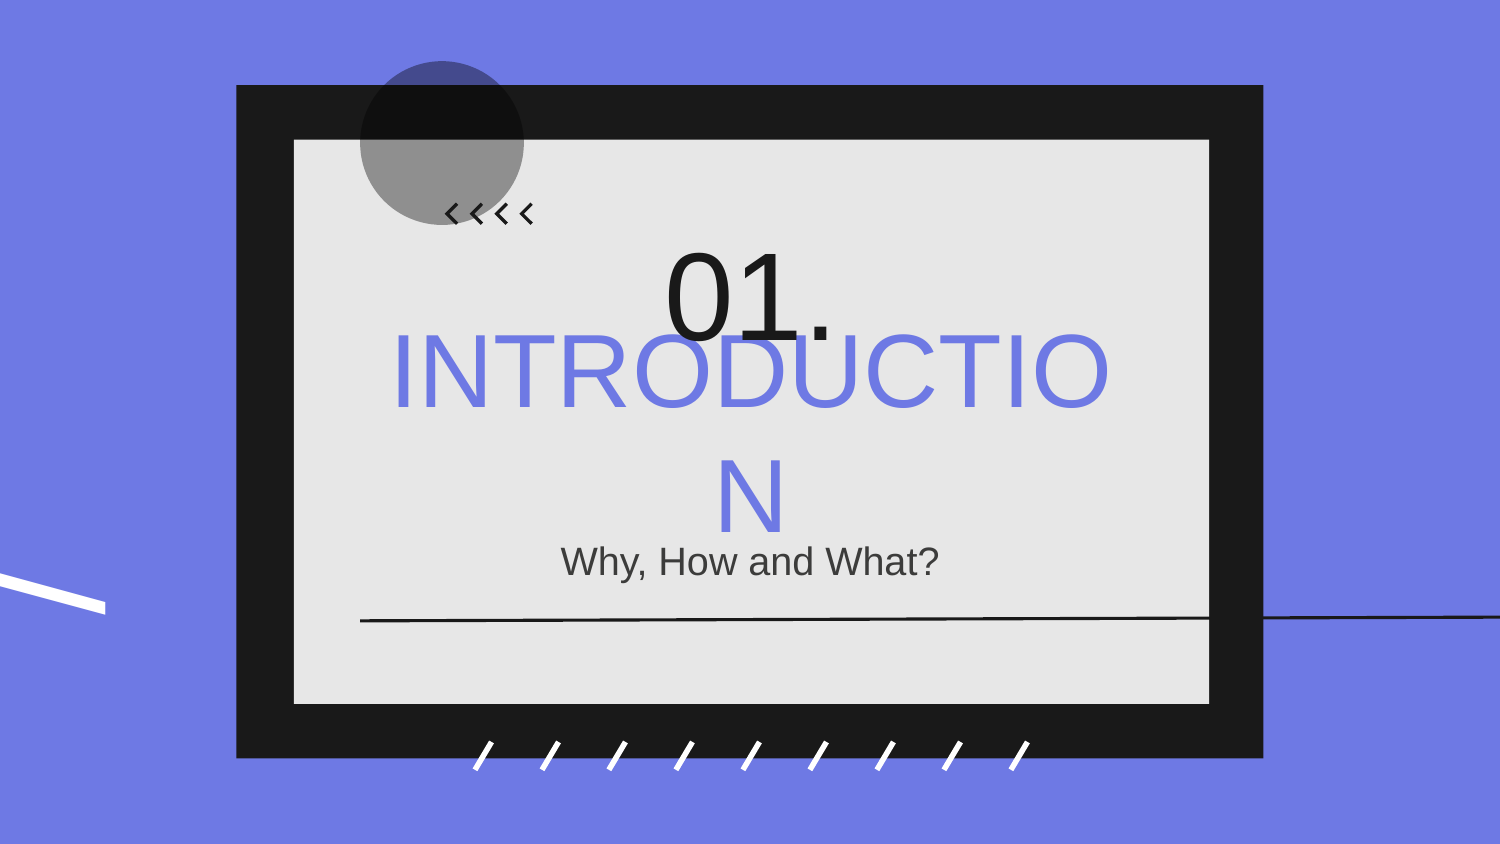

01.
# INTRODUCTION
Why, How and What?